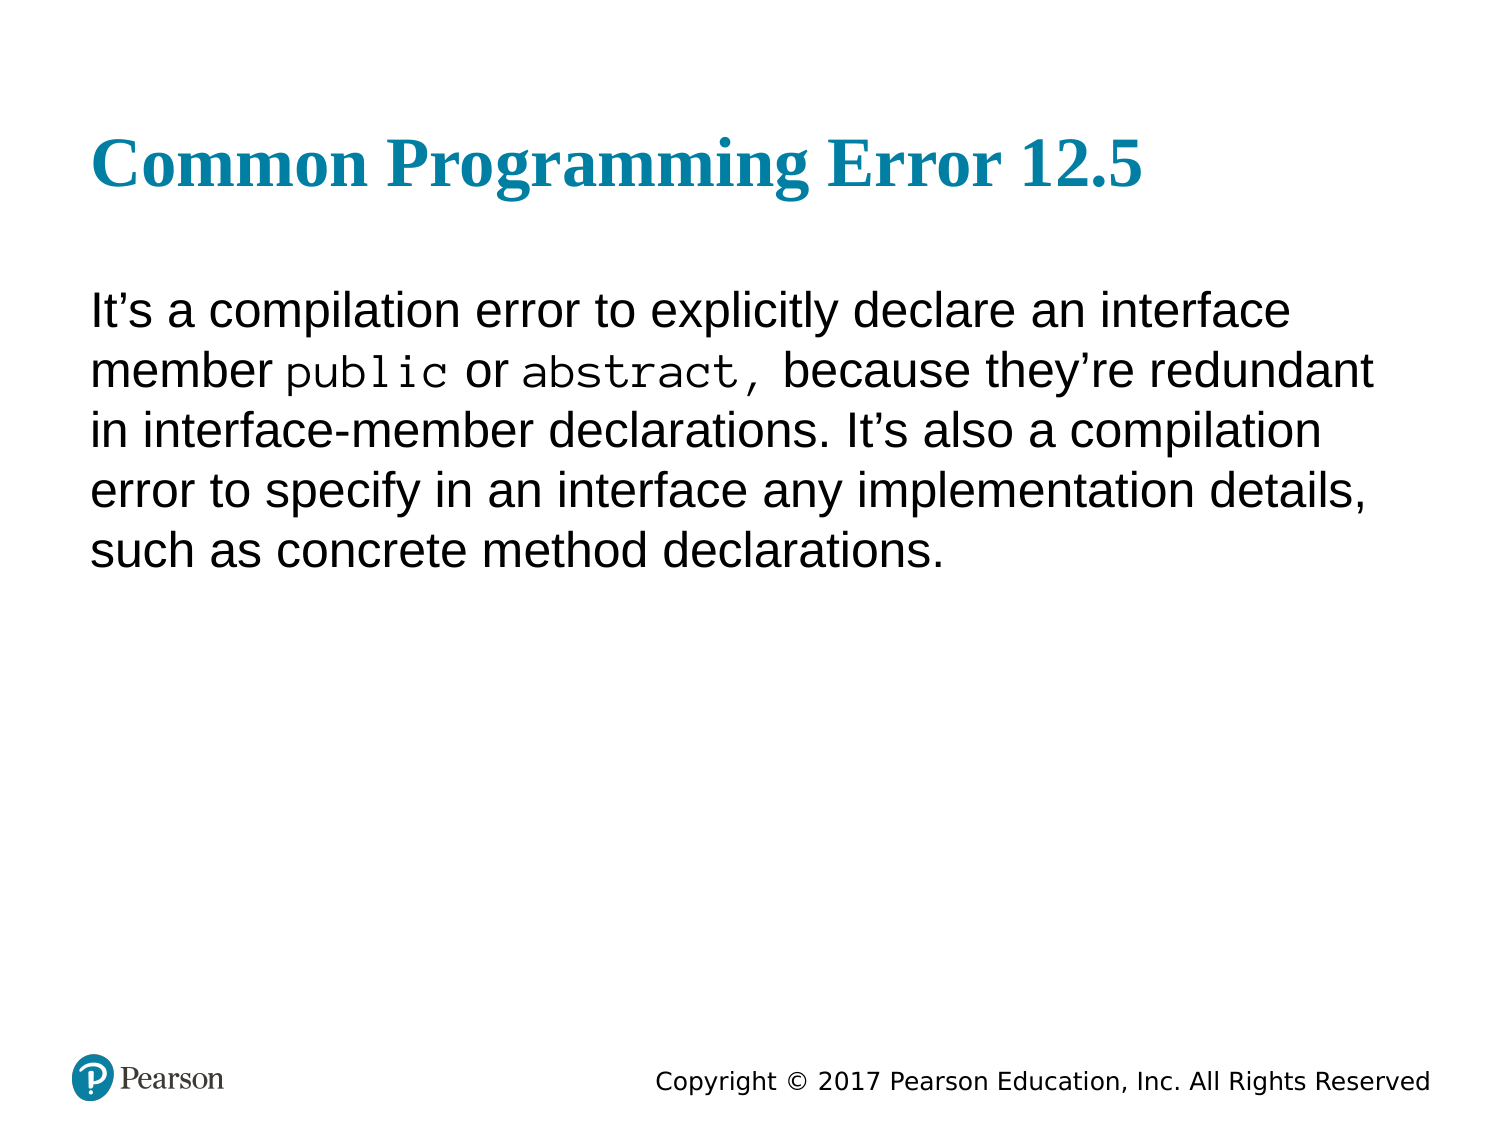

# Common Programming Error 12.5
It’s a compilation error to explicitly declare an interface member public or abstract, because they’re redundant in interface-member declarations. It’s also a compilation error to specify in an interface any implementation details, such as concrete method declarations.